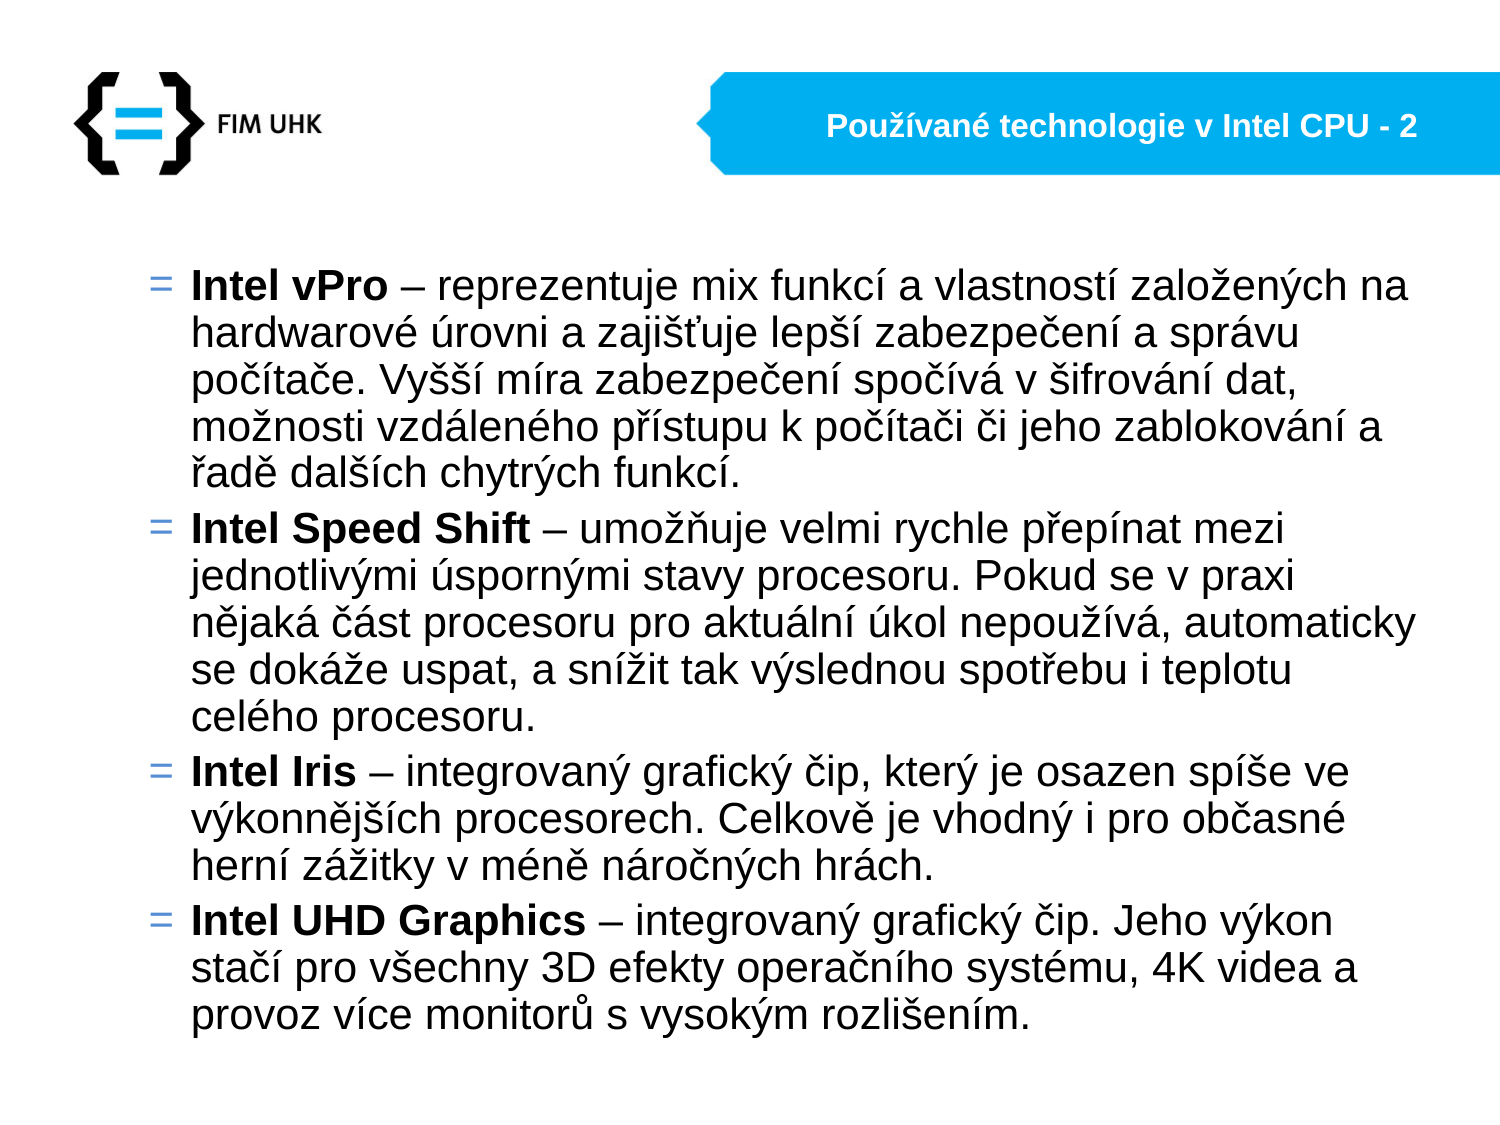

# Používané technologie v Intel CPU - 2
Intel vPro – reprezentuje mix funkcí a vlastností založených na hardwarové úrovni a zajišťuje lepší zabezpečení a správu počítače. Vyšší míra zabezpečení spočívá v šifrování dat, možnosti vzdáleného přístupu k počítači či jeho zablokování a řadě dalších chytrých funkcí.
Intel Speed Shift – umožňuje velmi rychle přepínat mezi jednotlivými úspornými stavy procesoru. Pokud se v praxi nějaká část procesoru pro aktuální úkol nepoužívá, automaticky se dokáže uspat, a snížit tak výslednou spotřebu i teplotu celého procesoru.
Intel Iris – integrovaný grafický čip, který je osazen spíše ve výkonnějších procesorech. Celkově je vhodný i pro občasné herní zážitky v méně náročných hrách.
Intel UHD Graphics – integrovaný grafický čip. Jeho výkon stačí pro všechny 3D efekty operačního systému, 4K videa a provoz více monitorů s vysokým rozlišením.